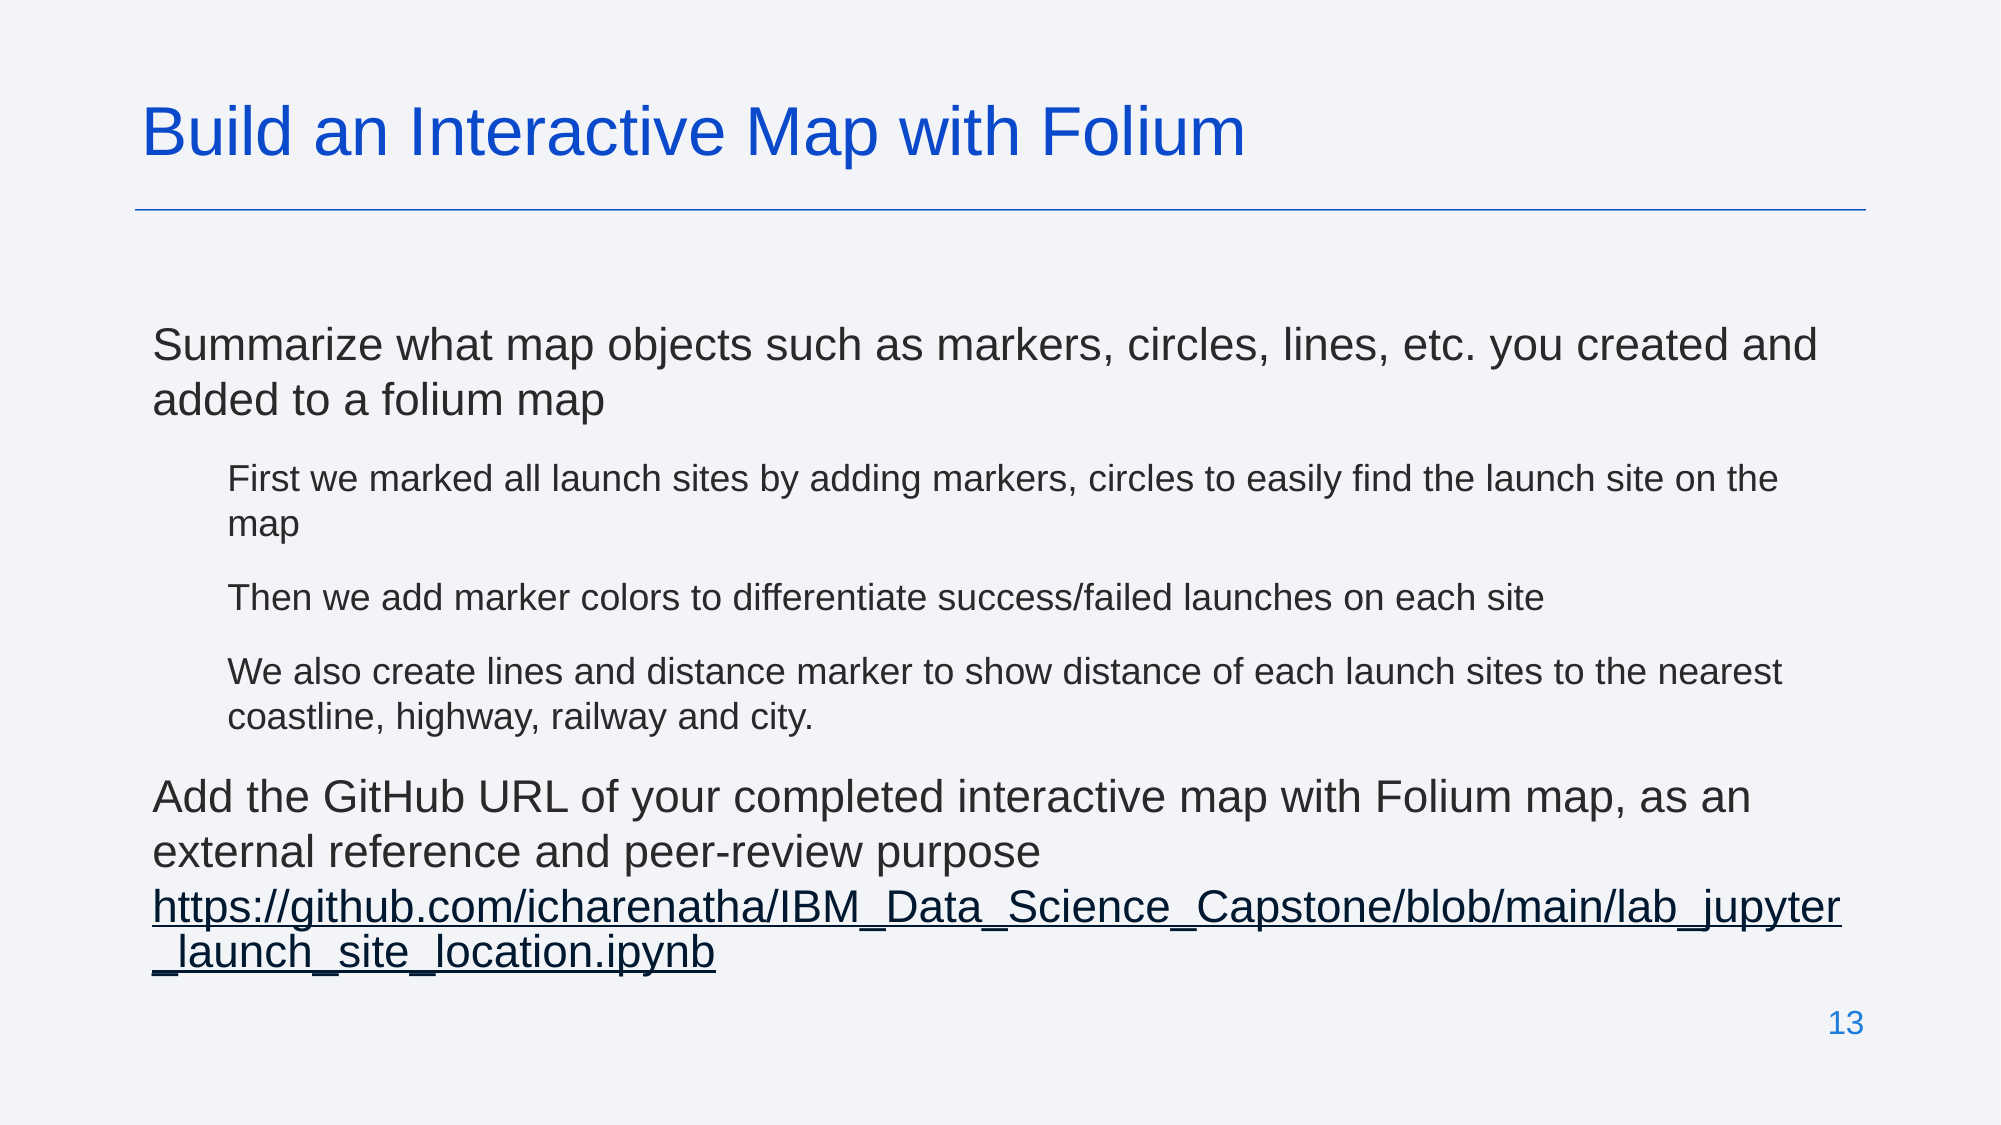

Build an Interactive Map with Folium
Summarize what map objects such as markers, circles, lines, etc. you created and added to a folium map
First we marked all launch sites by adding markers, circles to easily find the launch site on the map
Then we add marker colors to differentiate success/failed launches on each site
We also create lines and distance marker to show distance of each launch sites to the nearest coastline, highway, railway and city.
Add the GitHub URL of your completed interactive map with Folium map, as an external reference and peer-review purpose https://github.com/icharenatha/IBM_Data_Science_Capstone/blob/main/lab_jupyter_launch_site_location.ipynb
13